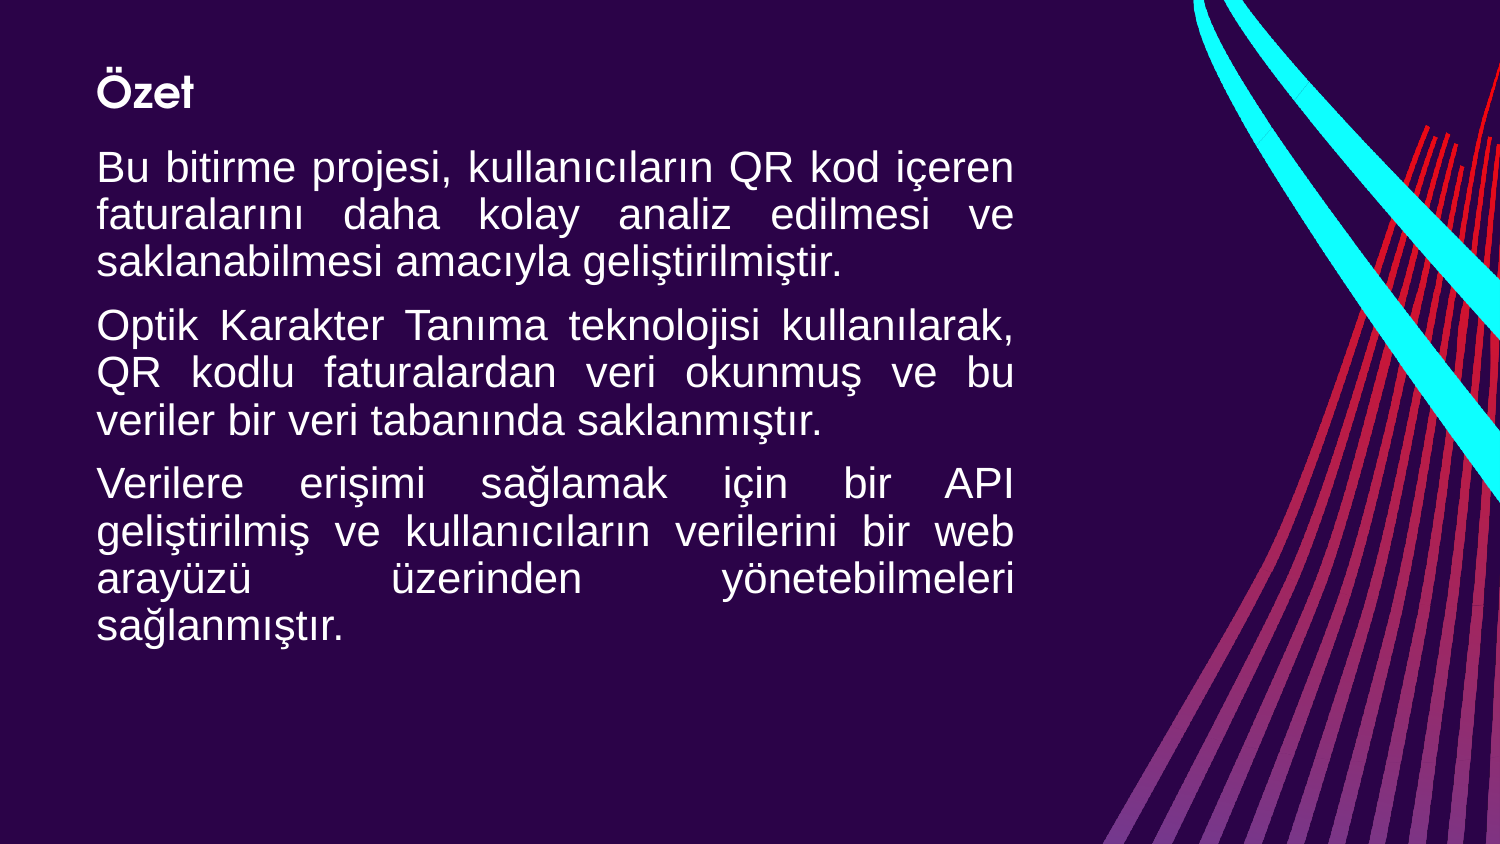

# Özet
Bu bitirme projesi, kullanıcıların QR kod içeren faturalarını daha kolay analiz edilmesi ve saklanabilmesi amacıyla geliştirilmiştir.
Optik Karakter Tanıma teknolojisi kullanılarak, QR kodlu faturalardan veri okunmuş ve bu veriler bir veri tabanında saklanmıştır.
Verilere erişimi sağlamak için bir API geliştirilmiş ve kullanıcıların verilerini bir web arayüzü üzerinden yönetebilmeleri sağlanmıştır.